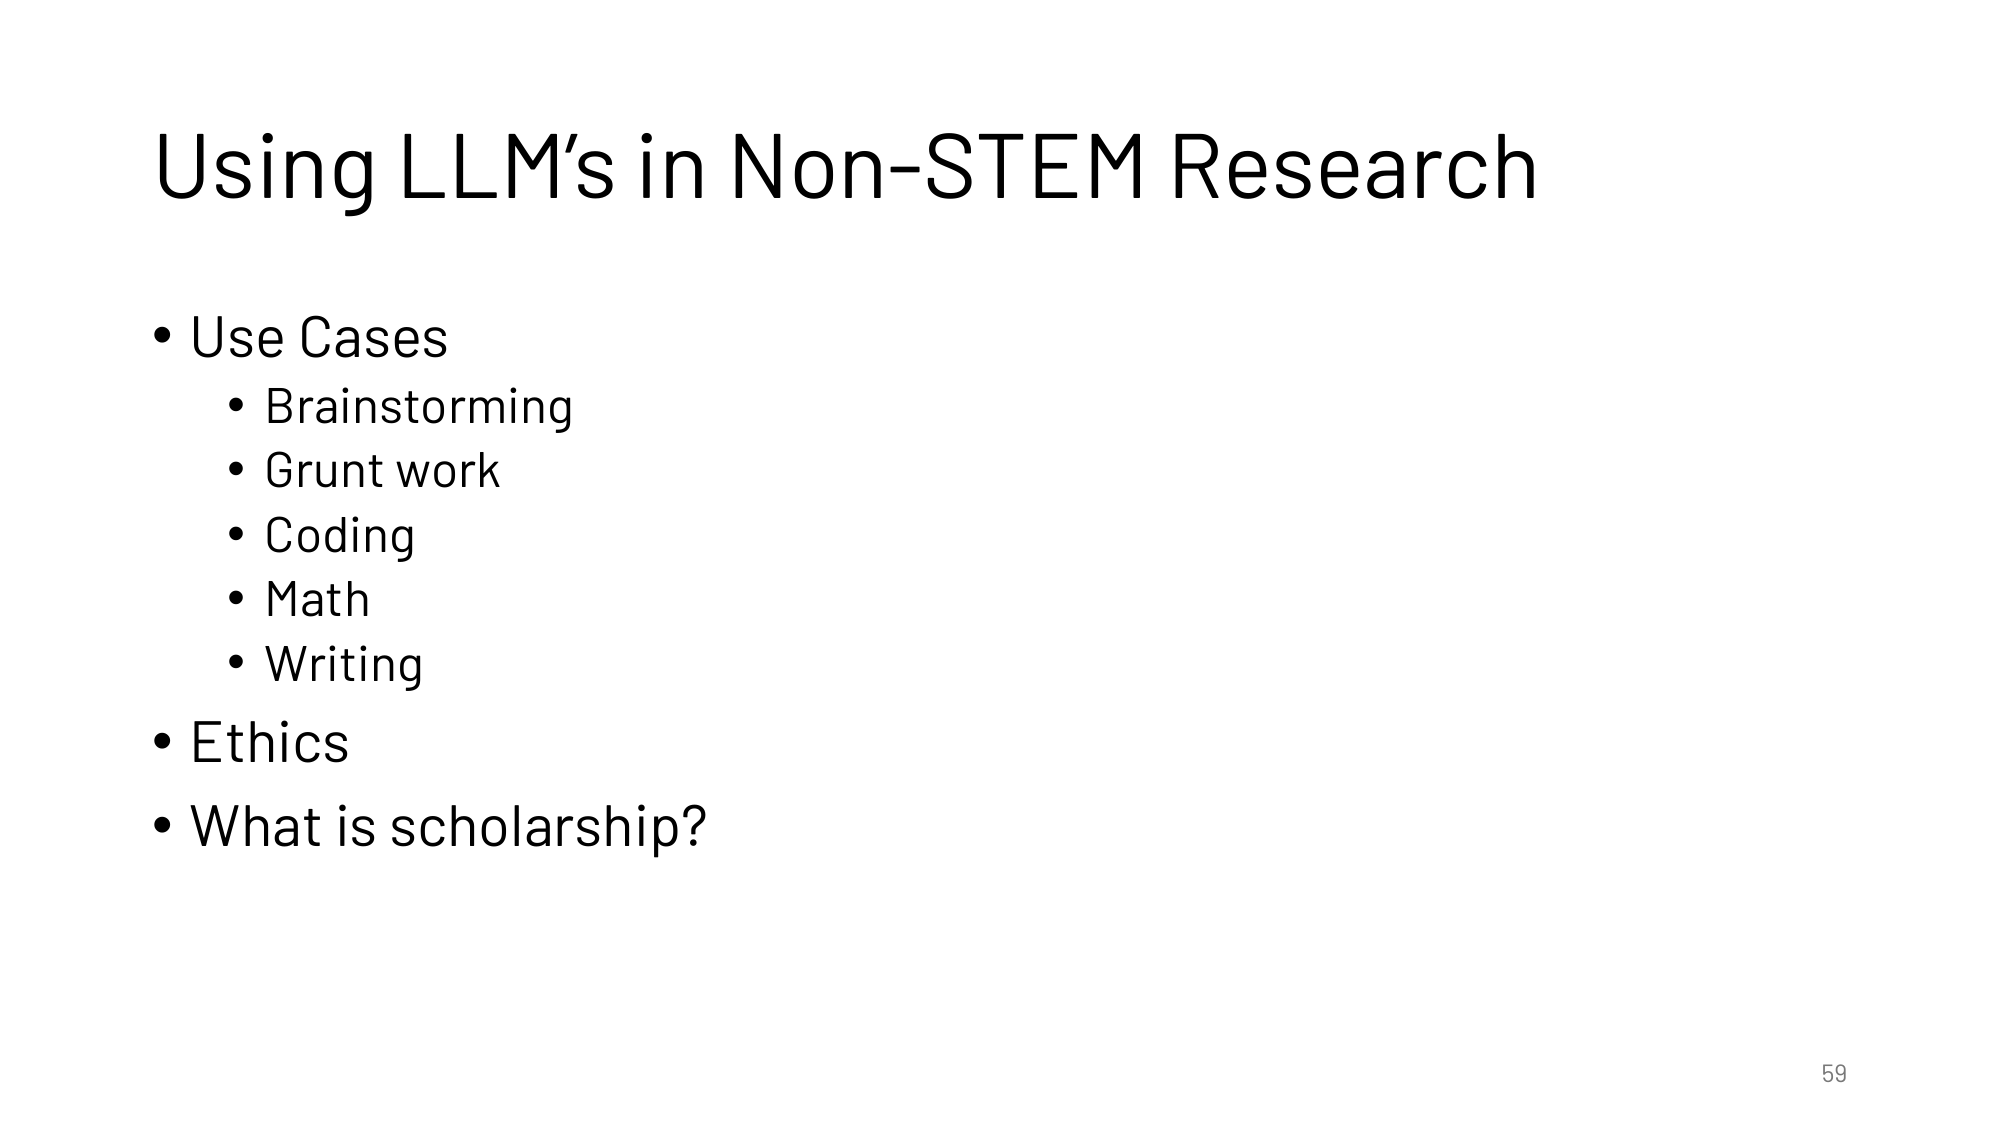

# Using LLM’s in Non-STEM Research
Use Cases
Brainstorming
Grunt work
Coding
Math
Writing
Ethics
What is scholarship?
59